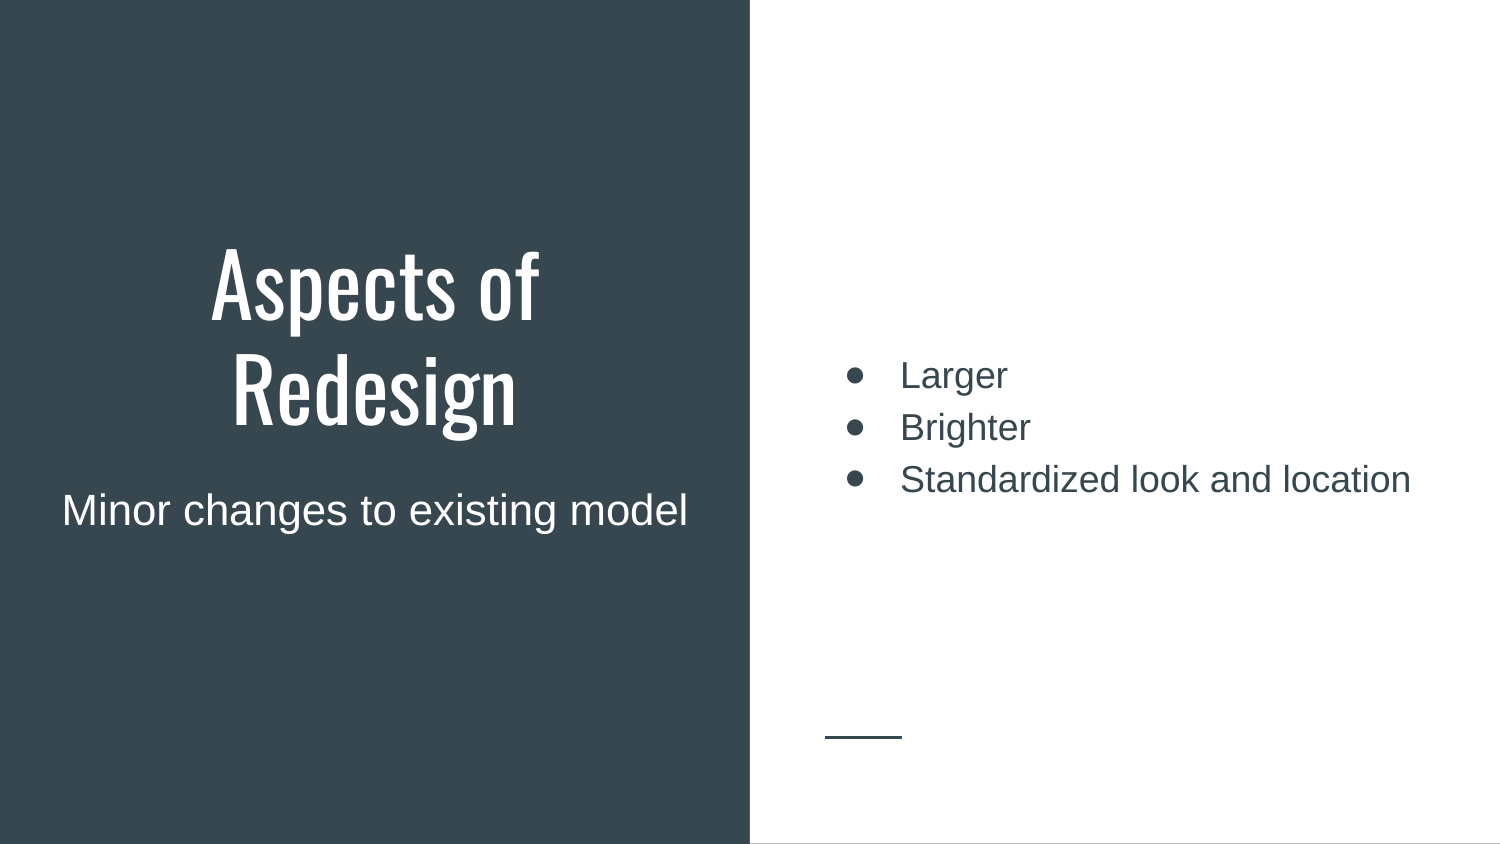

Larger
Brighter
Standardized look and location
# Aspects of Redesign
Minor changes to existing model